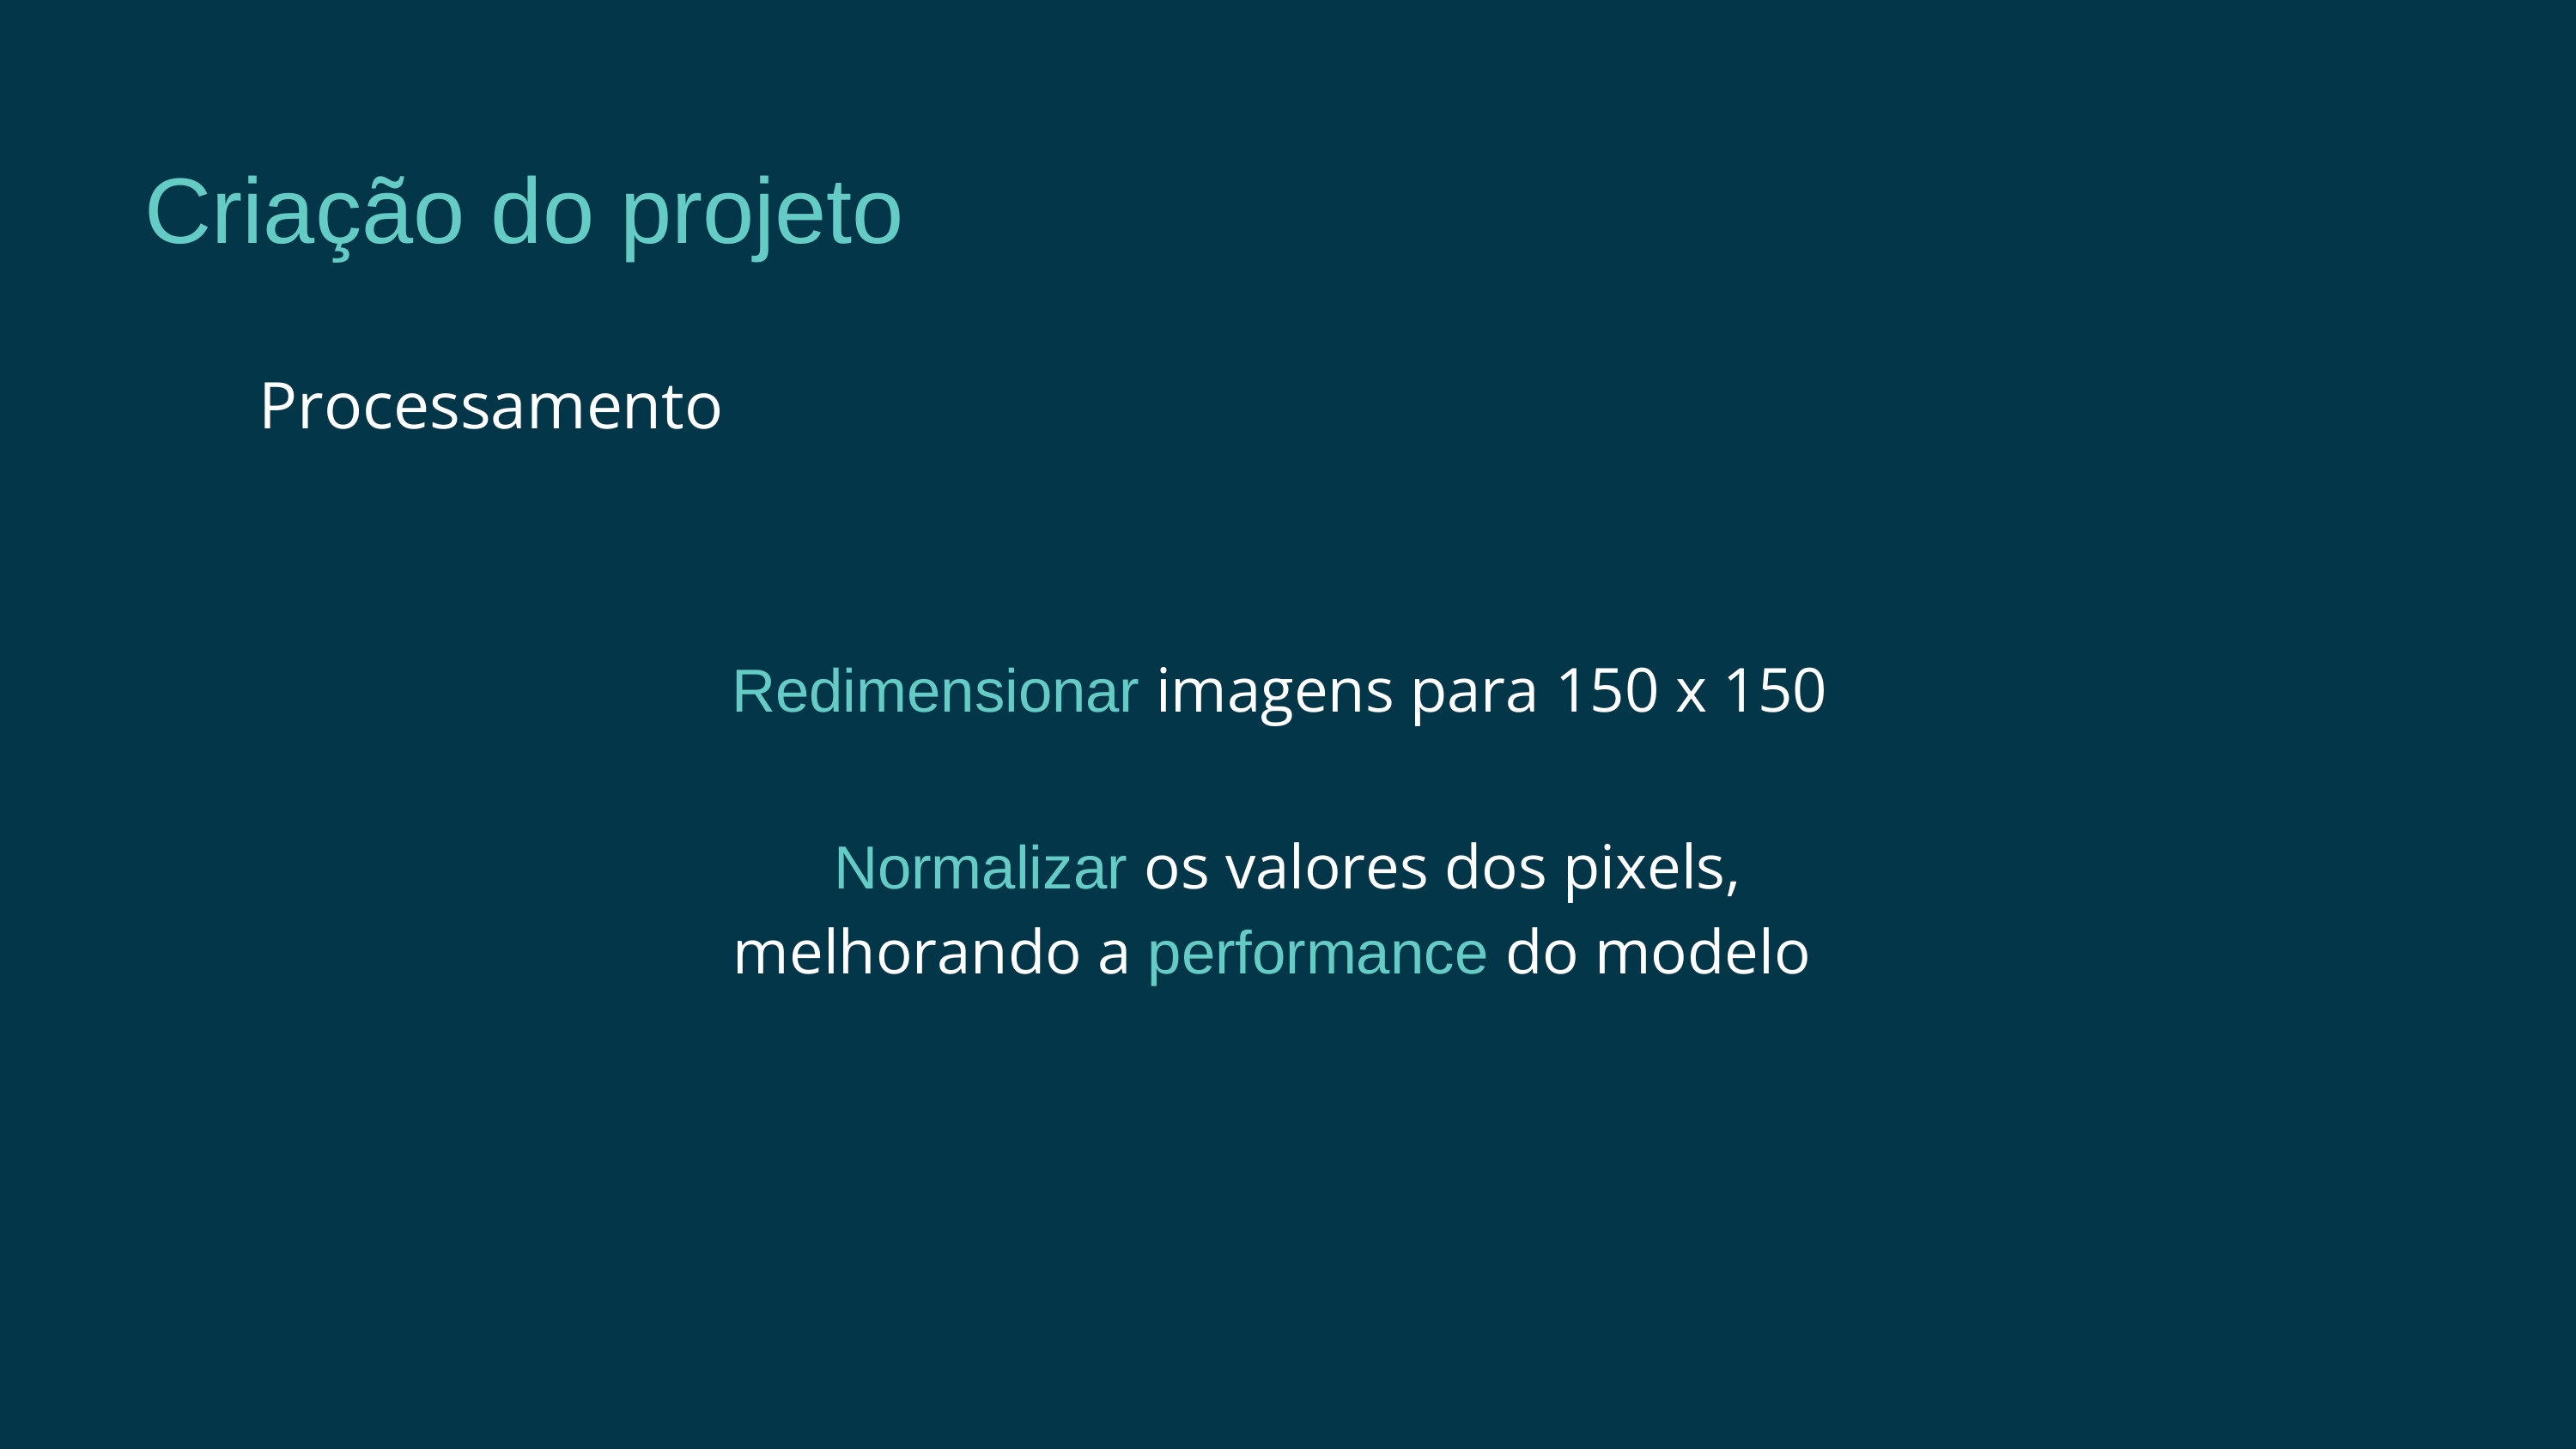

Criação do projeto
Processamento
Redimensionar imagens para 150 x 150
Normalizar os valores dos pixels, melhorando a performance do modelo